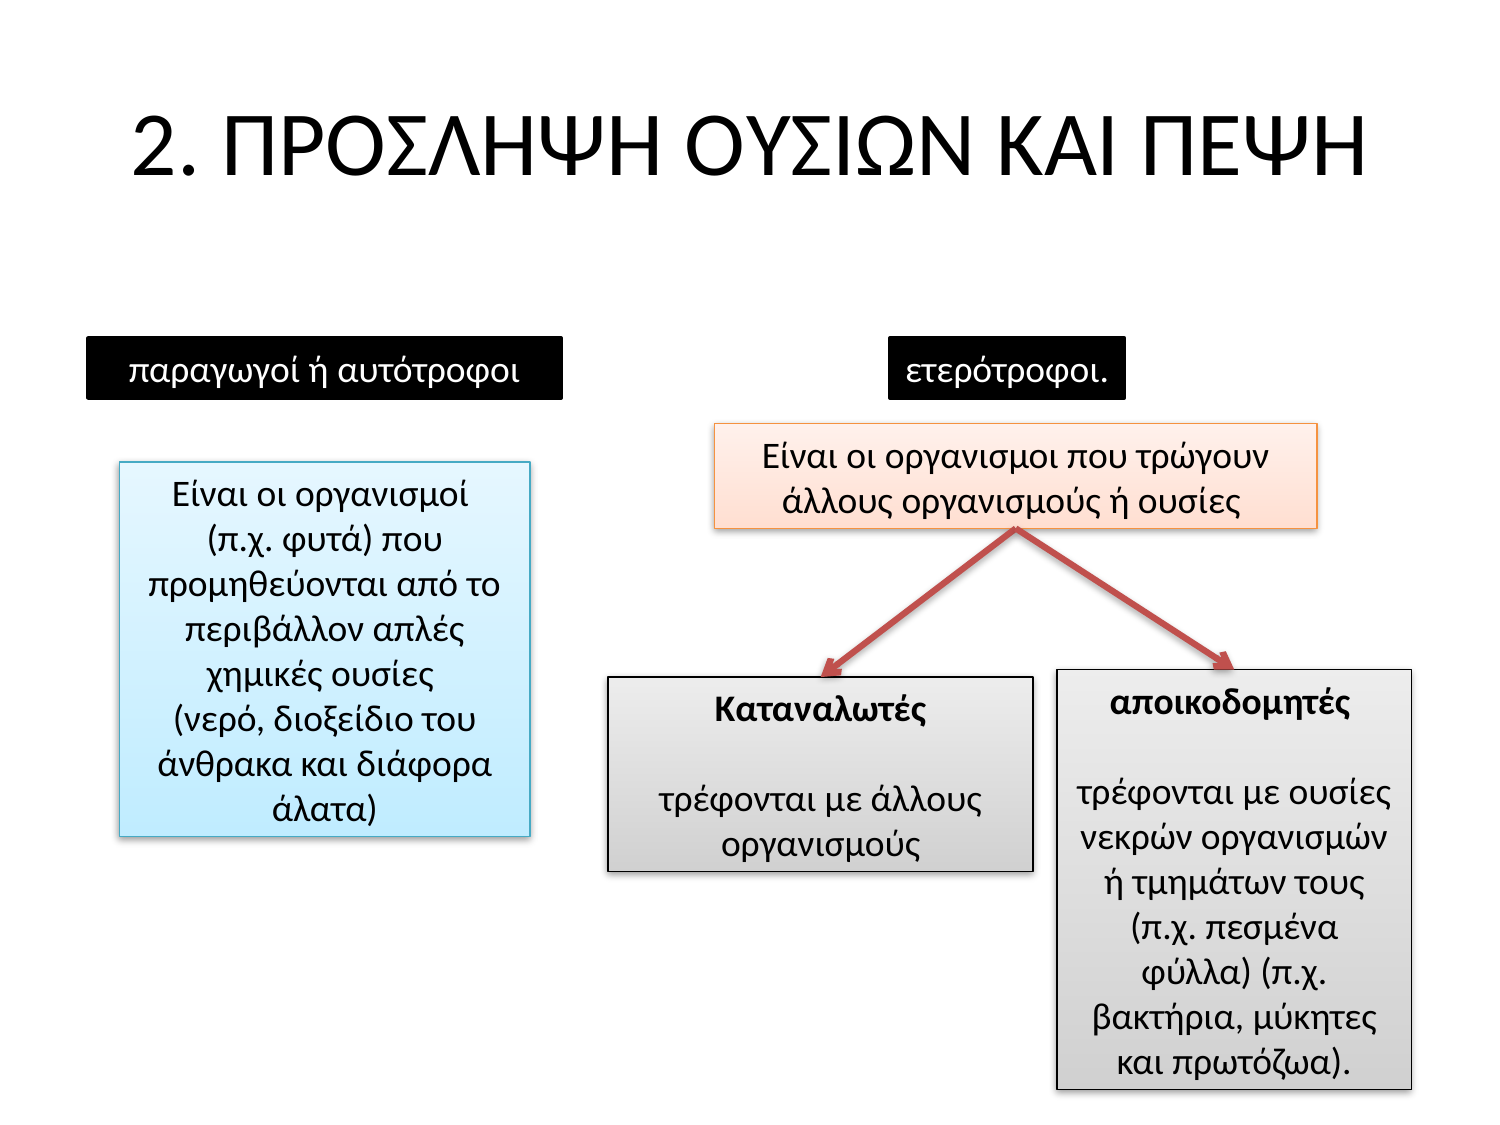

# 2. ΠΡΟΣΛΗΨΗ ΟYΣΙΩΝ ΚΑΙ ΠΕΨΗ
παραγωγοί ή αυτότροφοι
ετερότροφοι.
Είναι οι οργανισμοι που τρώγουν άλλους οργανισμούς ή ουσίες
Είναι οι οργανισμοί
(π.χ. φυτά) που προμηθεύονται από το περιβάλλον απλές χημικές ουσίες
(νερό, διοξείδιο του άνθρακα και διάφορα άλατα)
αποικοδομητές

τρέφονται με ουσίες νεκρών οργανισμών ή τμημάτων τους (π.χ. πεσμένα φύλλα) (π.χ. βακτήρια, μύκητες και πρωτόζωα).
Καταναλωτές

τρέφονται με άλλους οργανισμούς